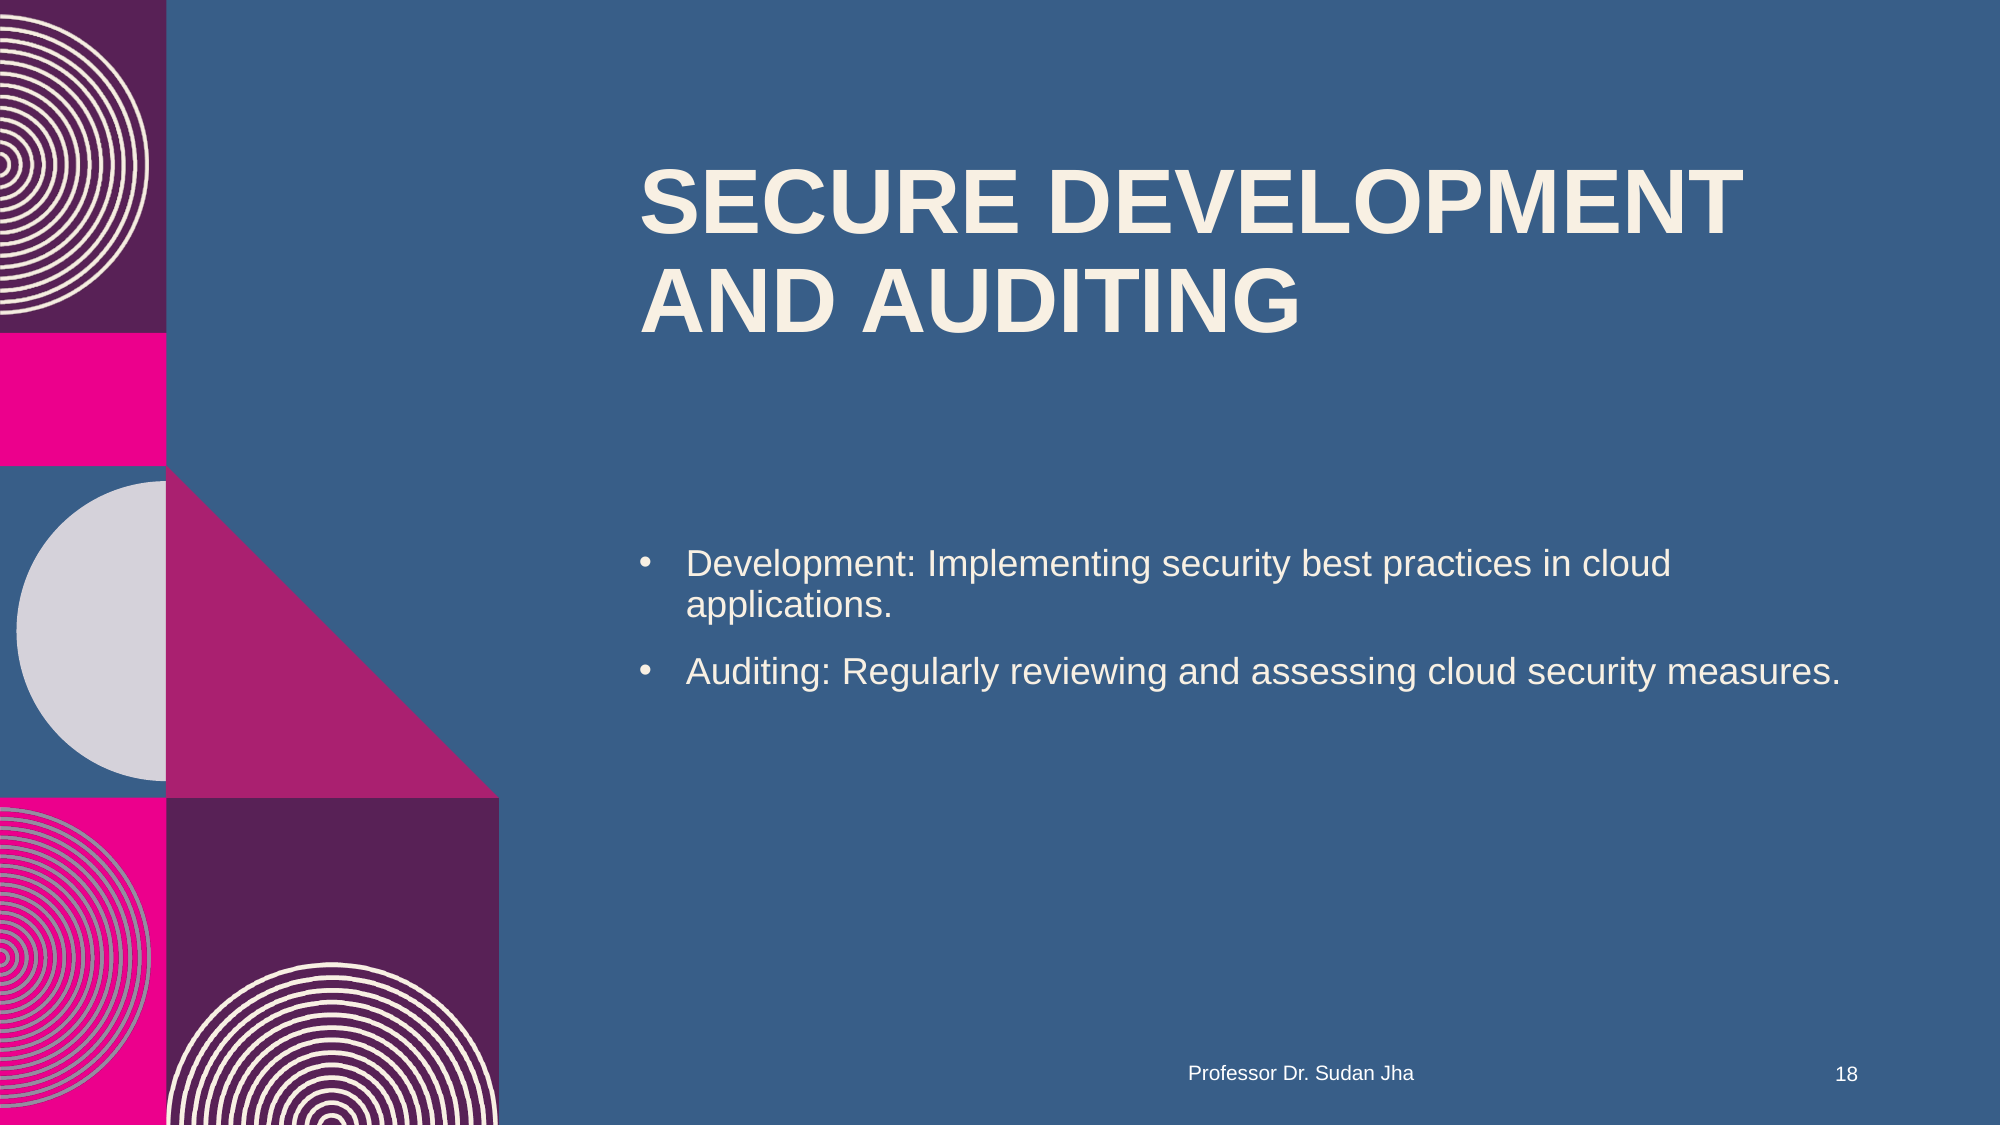

# Secure Development and Auditing
Development: Implementing security best practices in cloud applications.
Auditing: Regularly reviewing and assessing cloud security measures.
Professor Dr. Sudan Jha
18